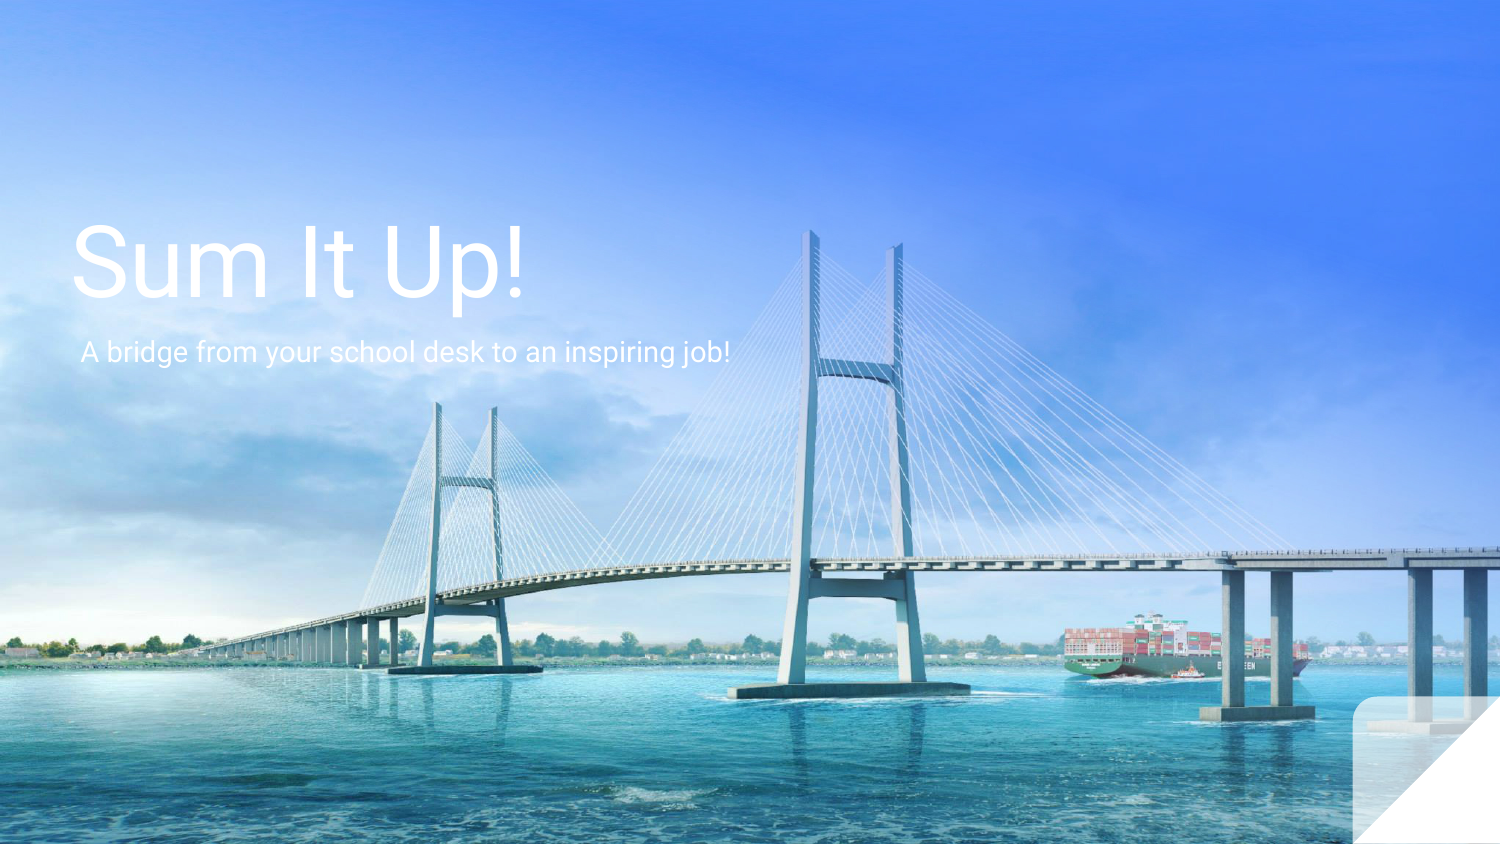

# Sum It Up!
A bridge from your school desk to an inspiring job!